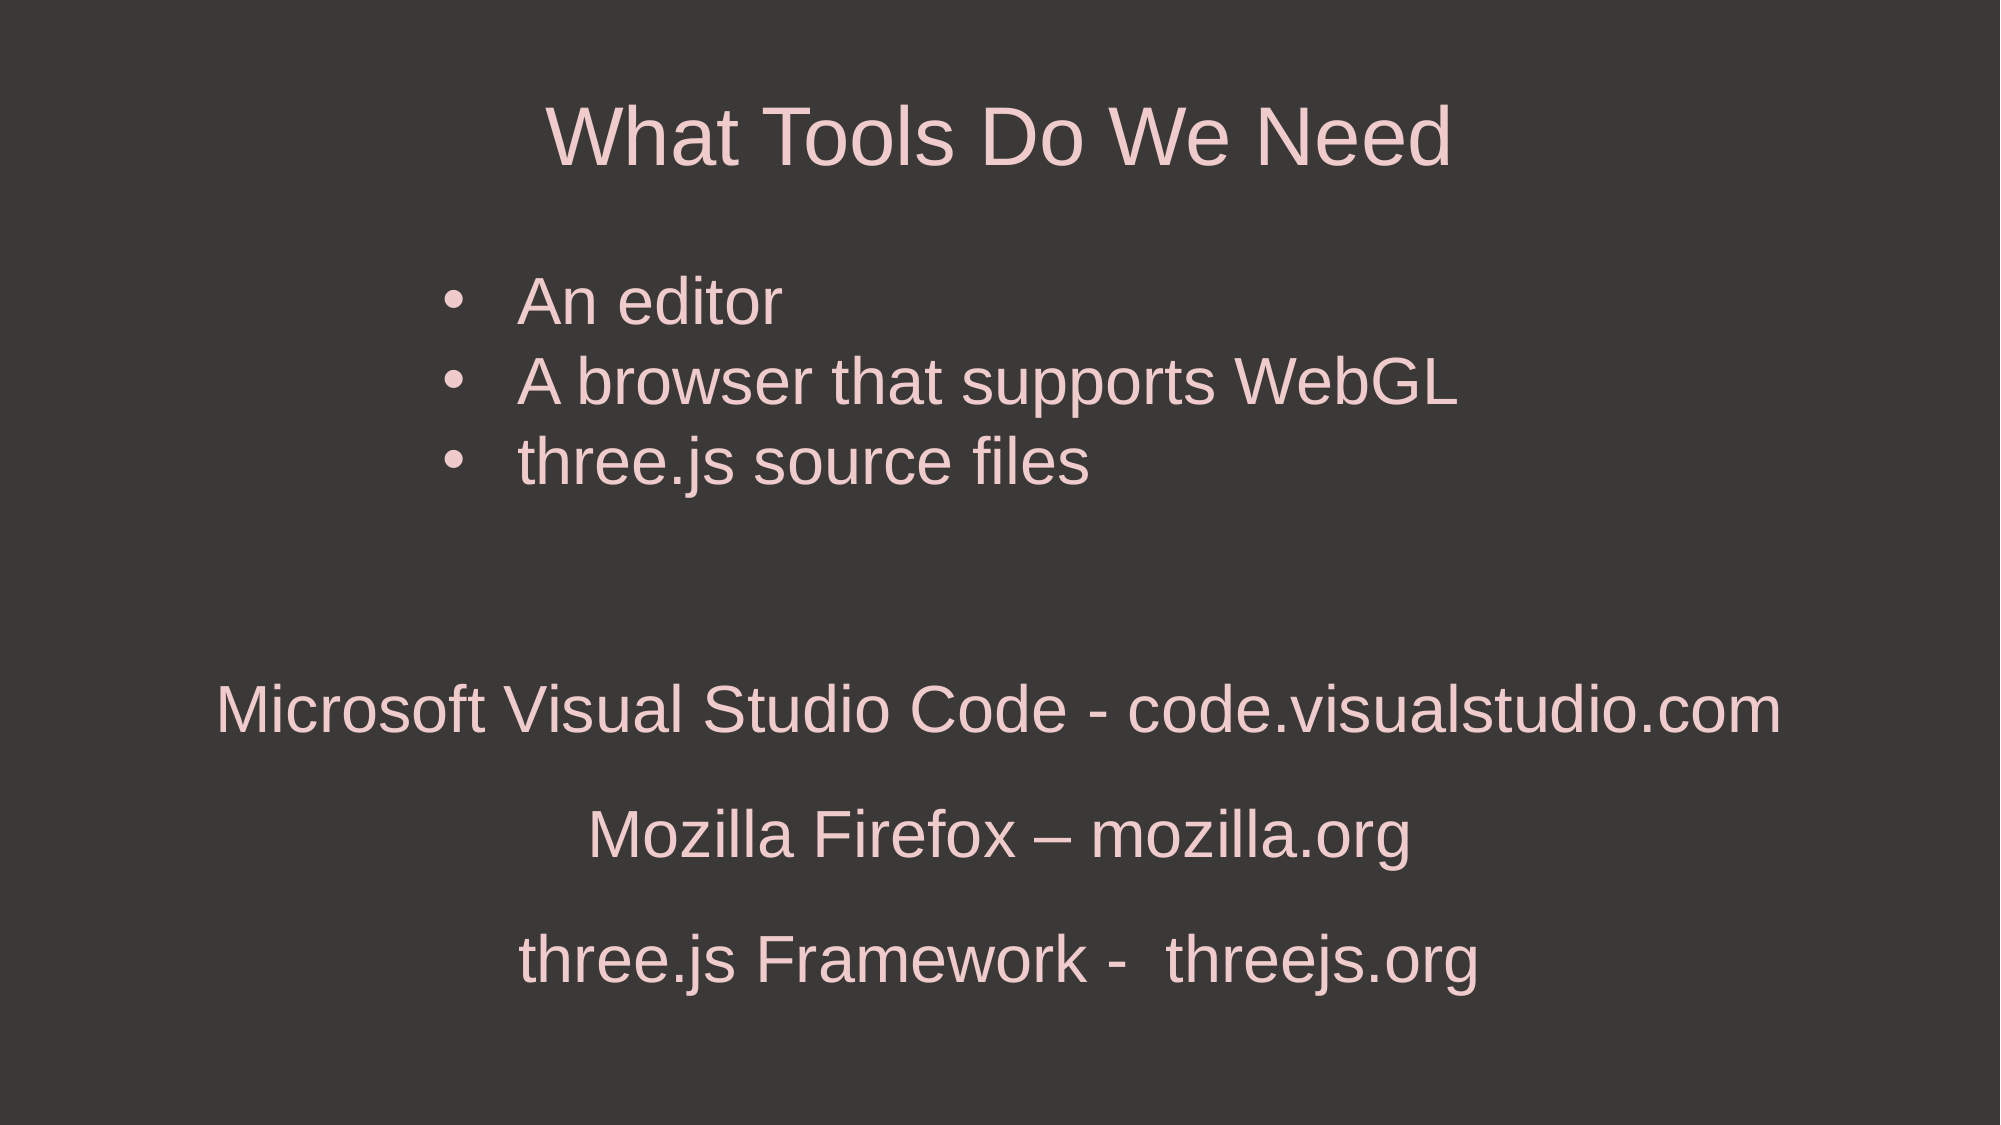

What Tools Do We Need
An editor
A browser that supports WebGL
three.js source files
Microsoft Visual Studio Code - code.visualstudio.com

Mozilla Firefox – mozilla.org

three.js Framework -  threejs.org